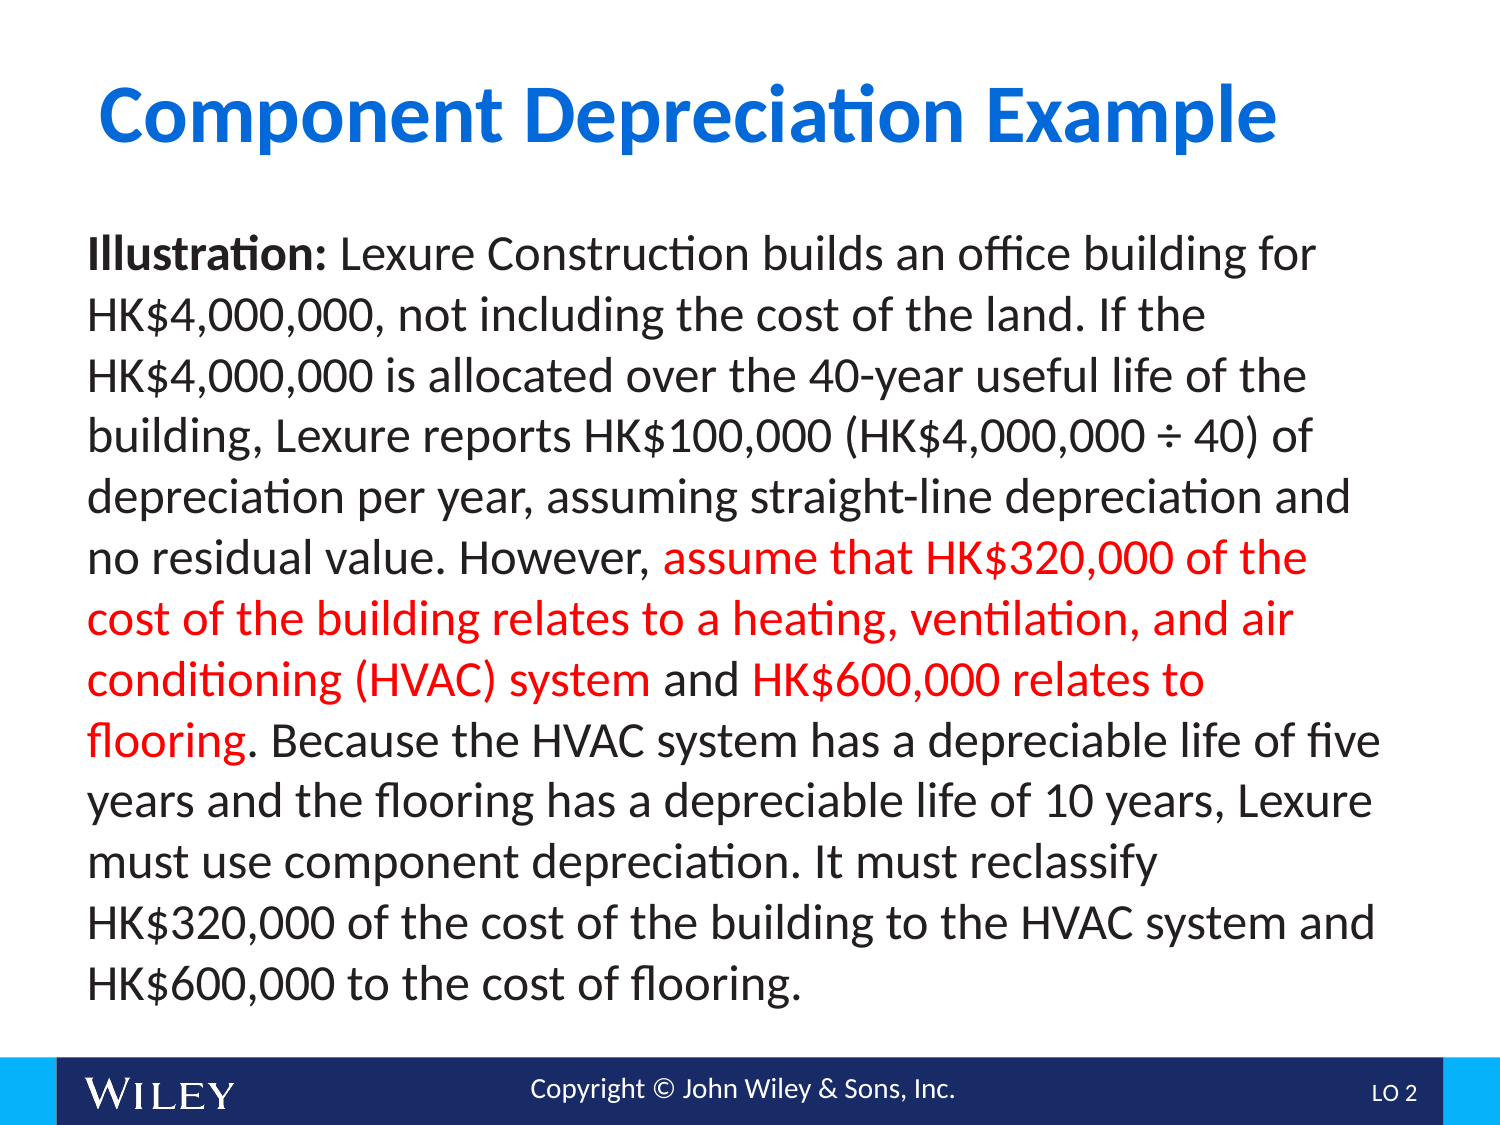

# Component Depreciation Example
Illustration: Lexure Construction builds an office building for HK$4,000,000, not including the cost of the land. If the HK$4,000,000 is allocated over the 40-year useful life of the building, Lexure reports HK$100,000 (HK$4,000,000 ÷ 40) of depreciation per year, assuming straight-line depreciation and no residual value. However, assume that HK$320,000 of the cost of the building relates to a heating, ventilation, and air conditioning (HVAC) system and HK$600,000 relates to flooring. Because the HVAC system has a depreciable life of five years and the flooring has a depreciable life of 10 years, Lexure must use component depreciation. It must reclassify HK$320,000 of the cost of the building to the HVAC system and HK$600,000 to the cost of flooring.
L O 2